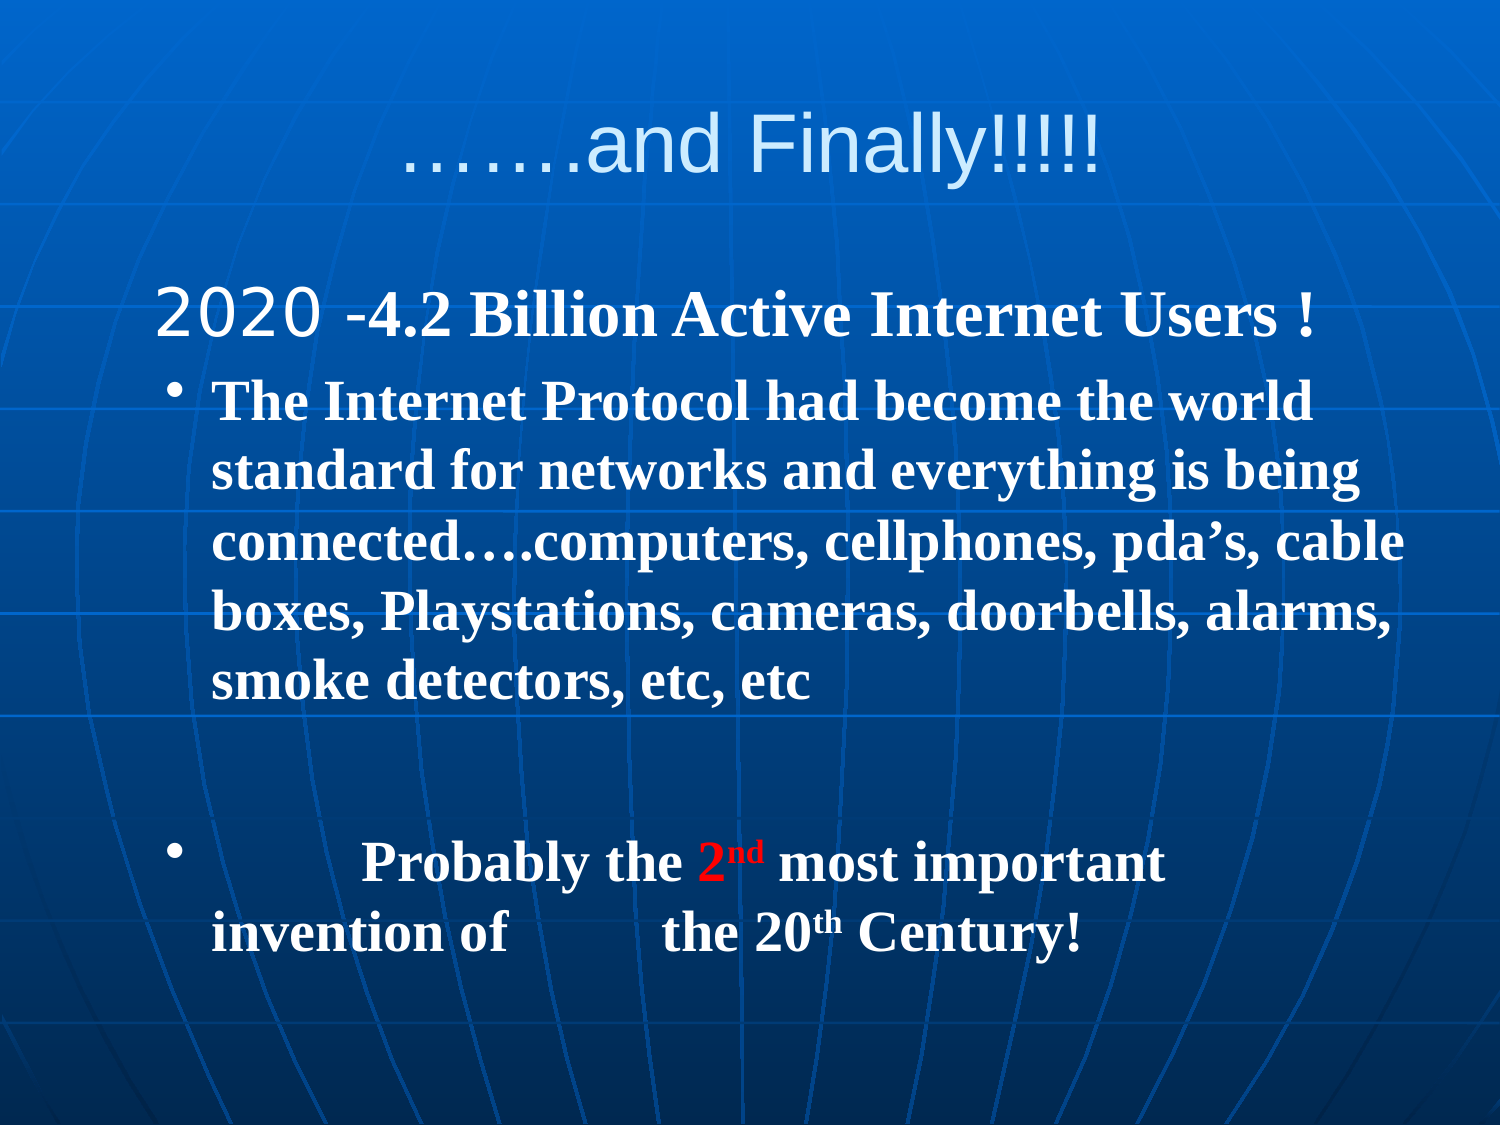

# …….and Finally!!!!!
   2020 -4.2 Billion Active Internet Users !
The Internet Protocol had become the world standard for networks and everything is being connected….computers, cellphones, pda’s, cable boxes, Playstations, cameras, doorbells, alarms, smoke detectors, etc, etc

	Probably the 2nd most important invention of 	the 20th Century!